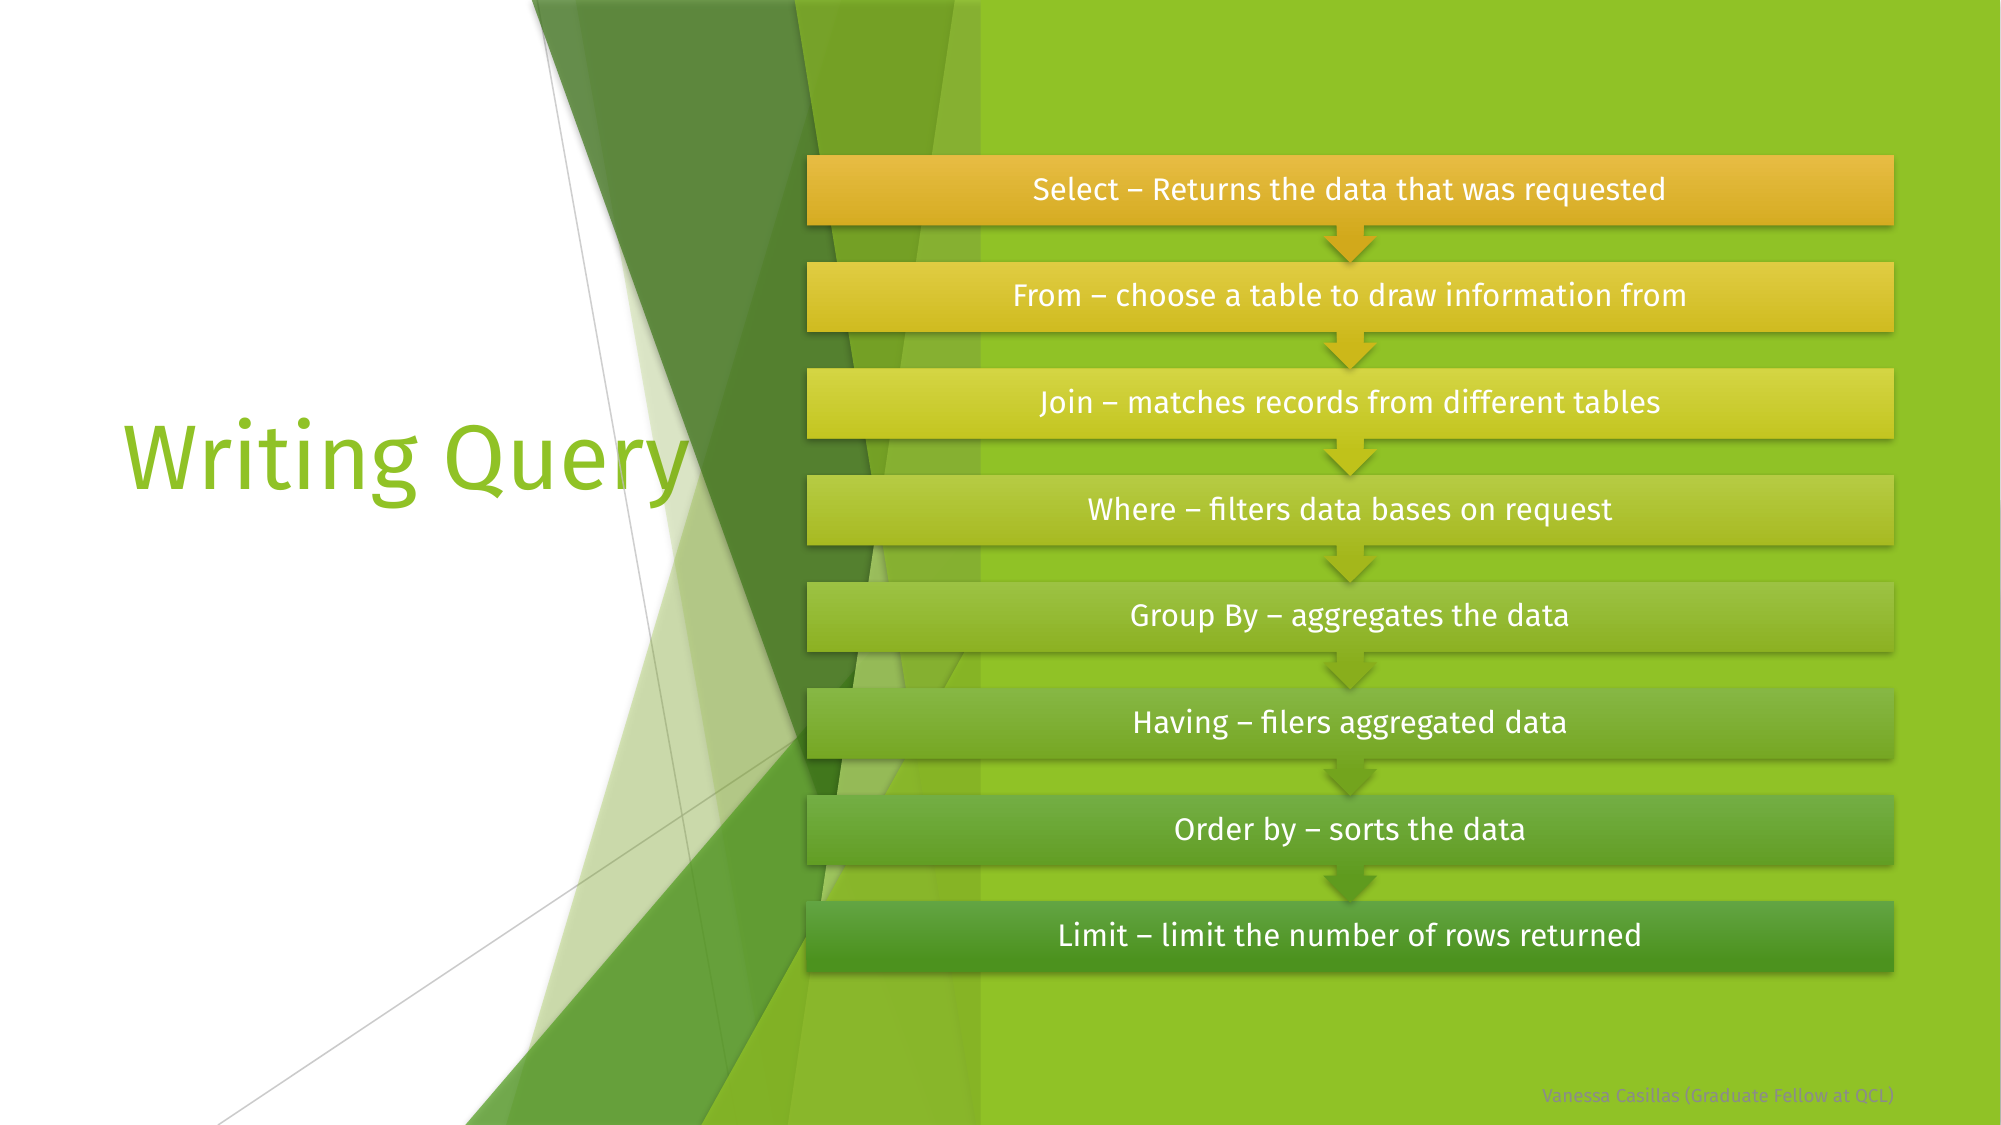

Limit – limit the number of rows returned
Order by – sorts the data
Having – filers aggregated data
Group By – aggregates the data
Where – filters data bases on request
Join – matches records from different tables
From – choose a table to draw information from
Select – Returns the data that was requested
# Writing Query
Vanessa Casillas (Graduate Fellow at QCL)